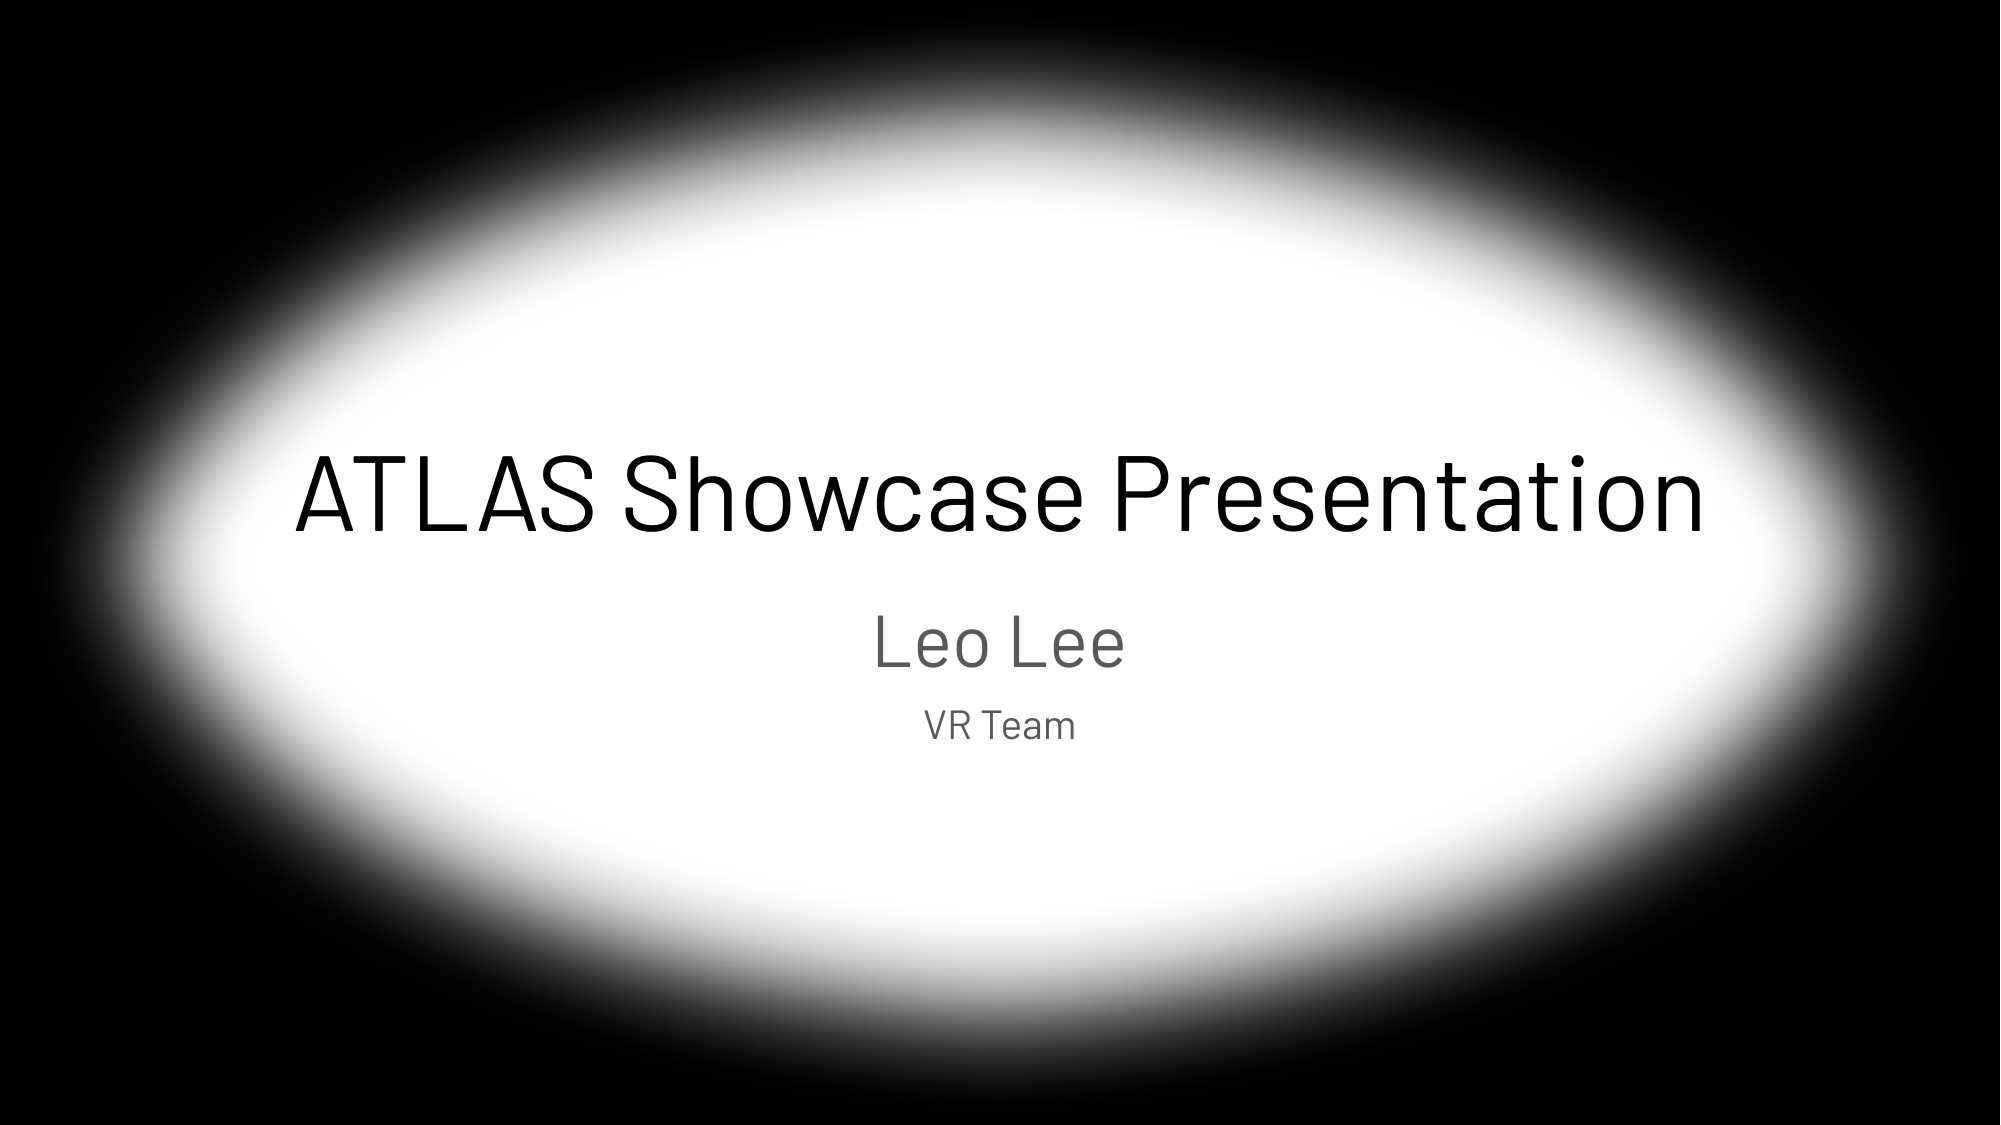

#
ATLAS Showcase Presentation

Leo Lee
VR Team